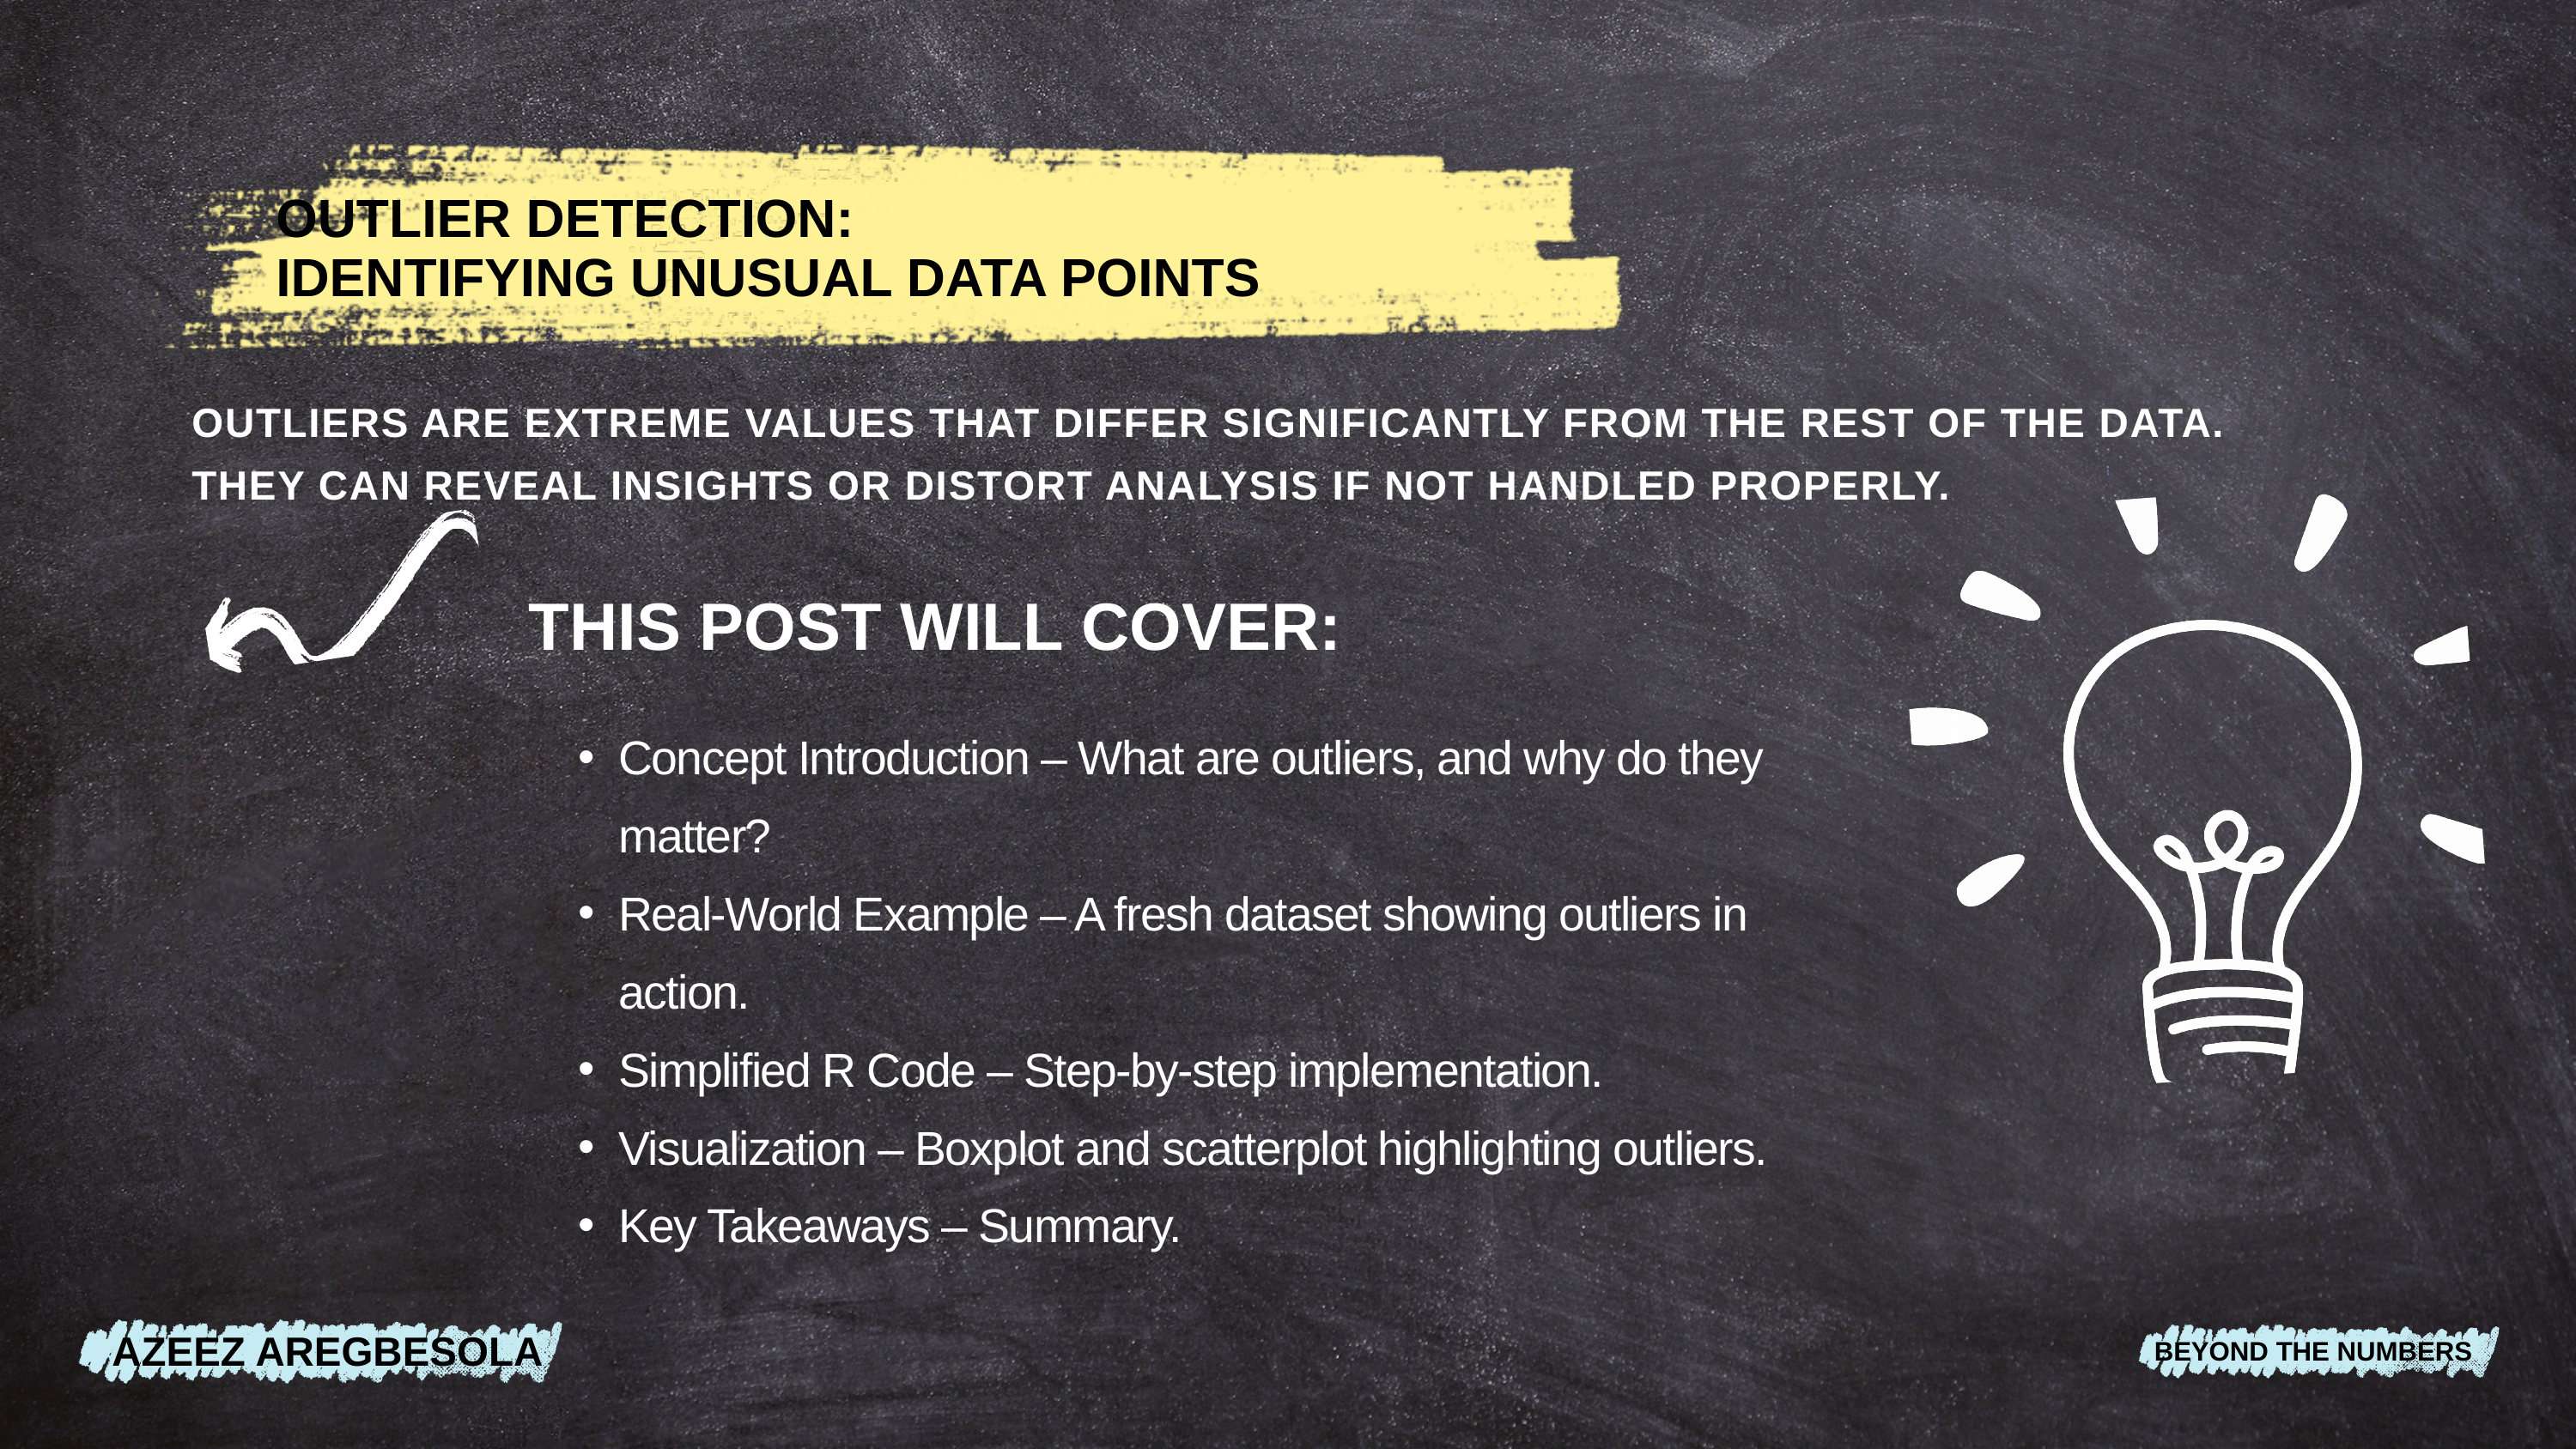

OUTLIER DETECTION:
IDENTIFYING UNUSUAL DATA POINTS
OUTLIERS ARE EXTREME VALUES THAT DIFFER SIGNIFICANTLY FROM THE REST OF THE DATA.
THEY CAN REVEAL INSIGHTS OR DISTORT ANALYSIS IF NOT HANDLED PROPERLY.

THIS POST WILL COVER:
Concept Introduction – What are outliers, and why do they matter?
Real-World Example – A fresh dataset showing outliers in action.
Simplified R Code – Step-by-step implementation.
Visualization – Boxplot and scatterplot highlighting outliers.
Key Takeaways – Summary.

AZEEZ AREGBESOLA
BEYOND THE NUMBERS